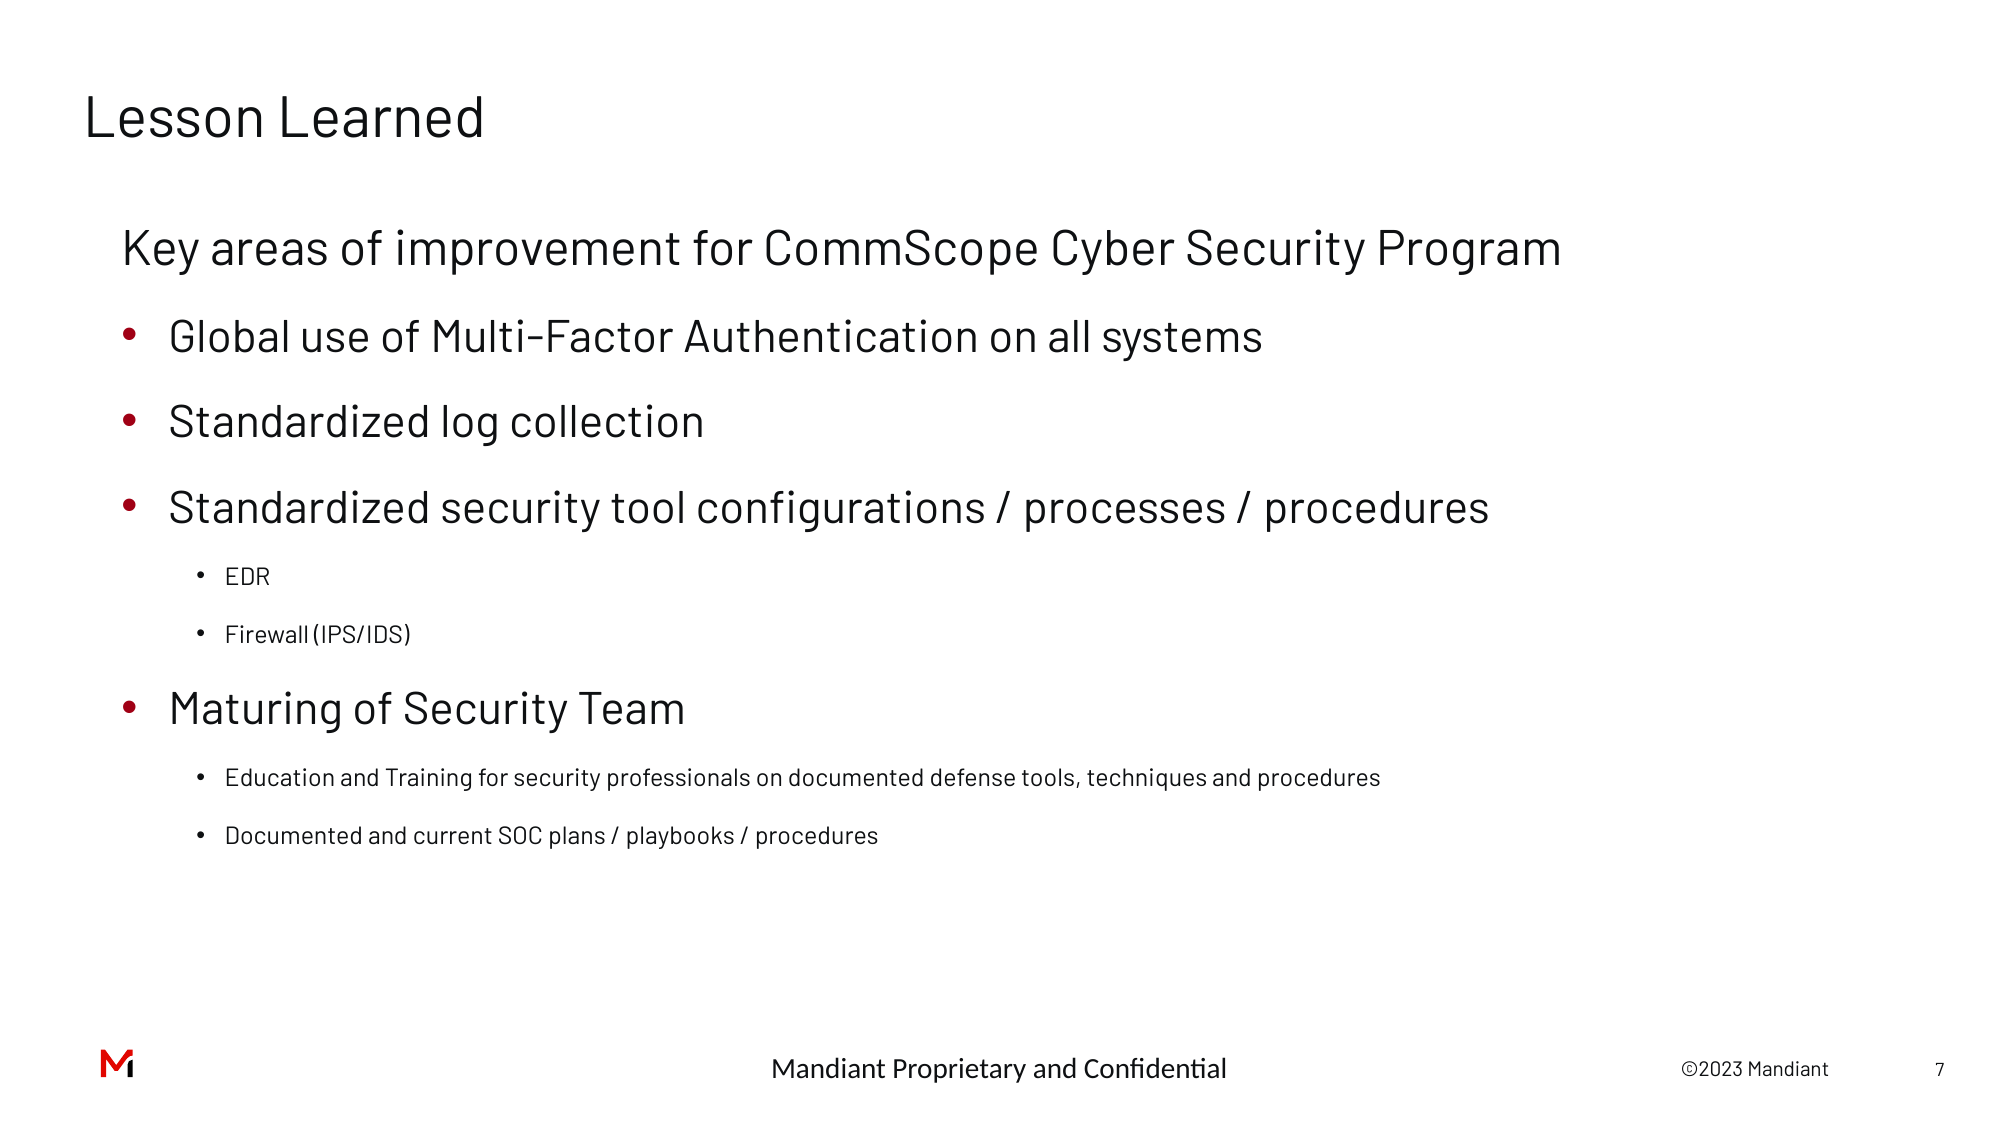

# Lesson Learned
Key areas of improvement for CommScope Cyber Security Program
Global use of Multi-Factor Authentication on all systems
Standardized log collection
Standardized security tool configurations / processes / procedures
EDR
Firewall (IPS/IDS)
Maturing of Security Team
Education and Training for security professionals on documented defense tools, techniques and procedures
Documented and current SOC plans / playbooks / procedures

7
Mandiant Proprietary and Confidential